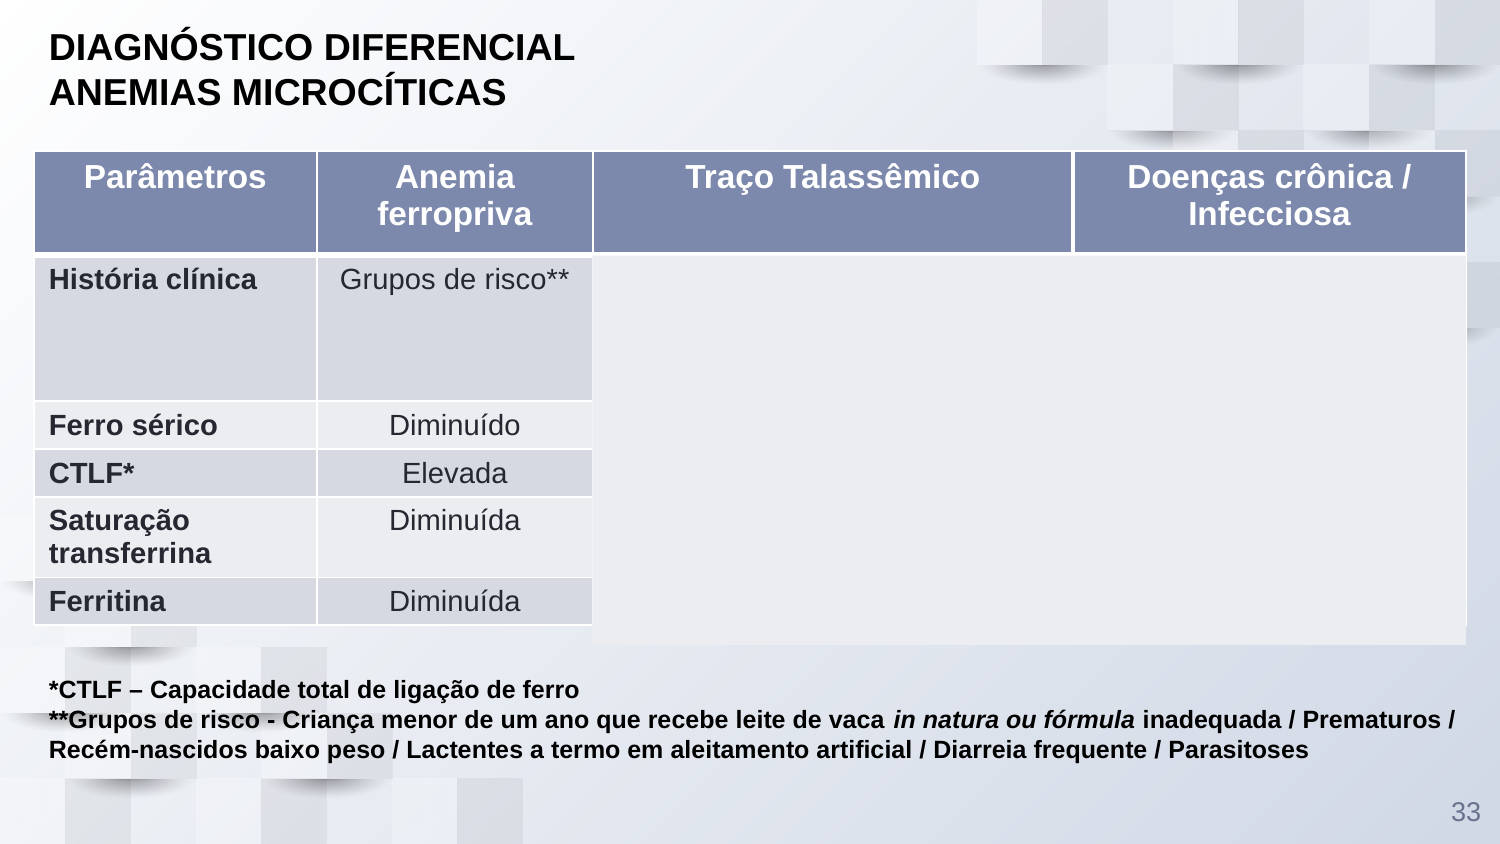

DIAGNÓSTICO DIFERENCIAL
ANEMIAS MICROCÍTICAS
| Parâmetros | Anemia ferropriva | Traço Talassêmico | Doenças crônica / Infecciosa |
| --- | --- | --- | --- |
| História clínica | Grupos de risco\*\* | Descendentes de povos mediterrâneos Sem resposta ao tratamento com ferro | Sem resposta ao tratamento com ferro Febre Baixa estatura |
| Ferro sérico | Diminuído | Normal | Diminuído |
| CTLF\* | Elevada | Normal | Normal ou diminuído |
| Saturação transferrina | Diminuída | Normal | Normal ou diminuído |
| Ferritina | Diminuída | Normal ou elevado | Normal ou diminuído |

*CTLF – Capacidade total de ligação de ferro
**Grupos de risco - Criança menor de um ano que recebe leite de vaca in natura ou fórmula inadequada / Prematuros / Recém-nascidos baixo peso / Lactentes a termo em aleitamento artificial / Diarreia frequente / Parasitoses

33